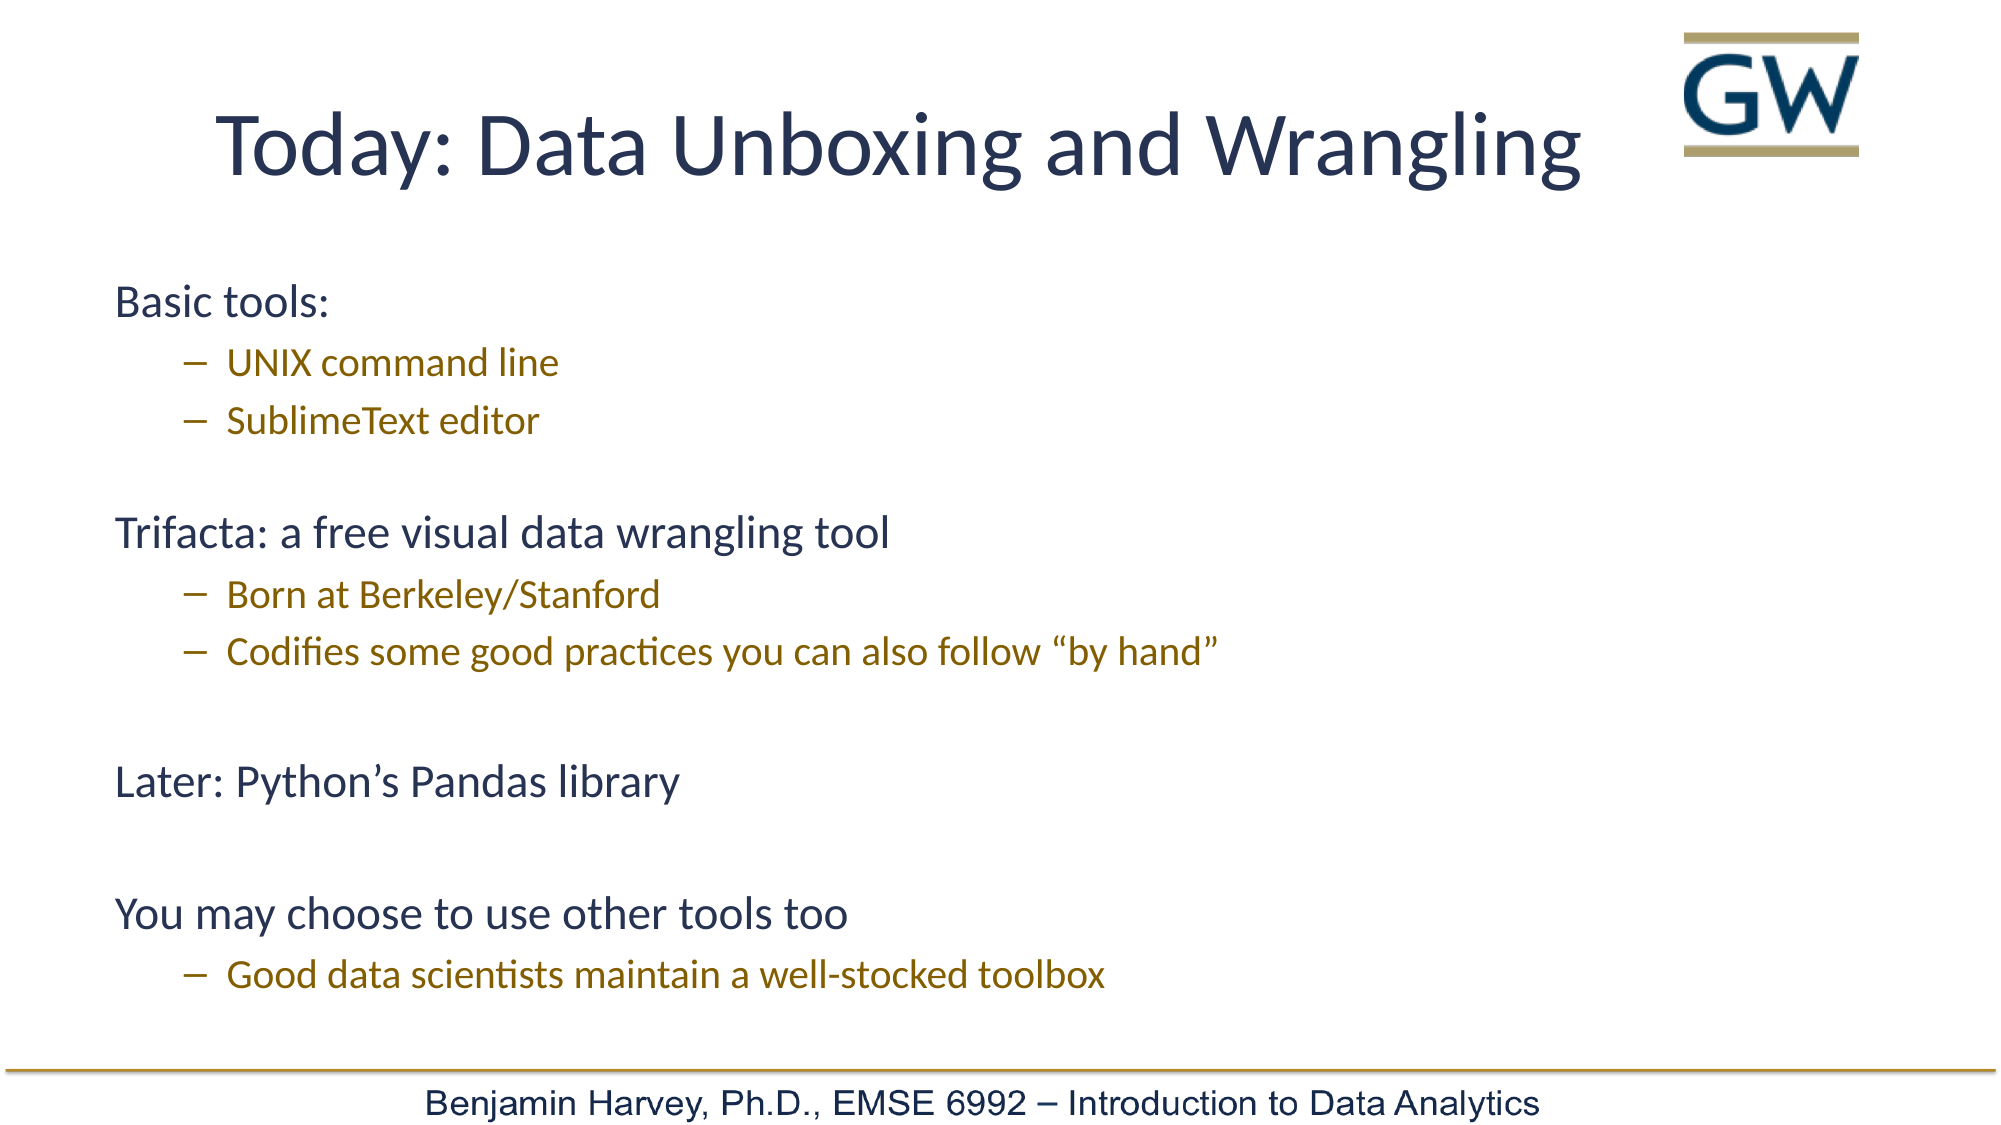

# Today: Data Unboxing and Wrangling
Basic tools:
UNIX command line
SublimeText editor
Trifacta: a free visual data wrangling tool
Born at Berkeley/Stanford
Codifies some good practices you can also follow “by hand”

Later: Python’s Pandas library

You may choose to use other tools too
Good data scientists maintain a well-stocked toolbox